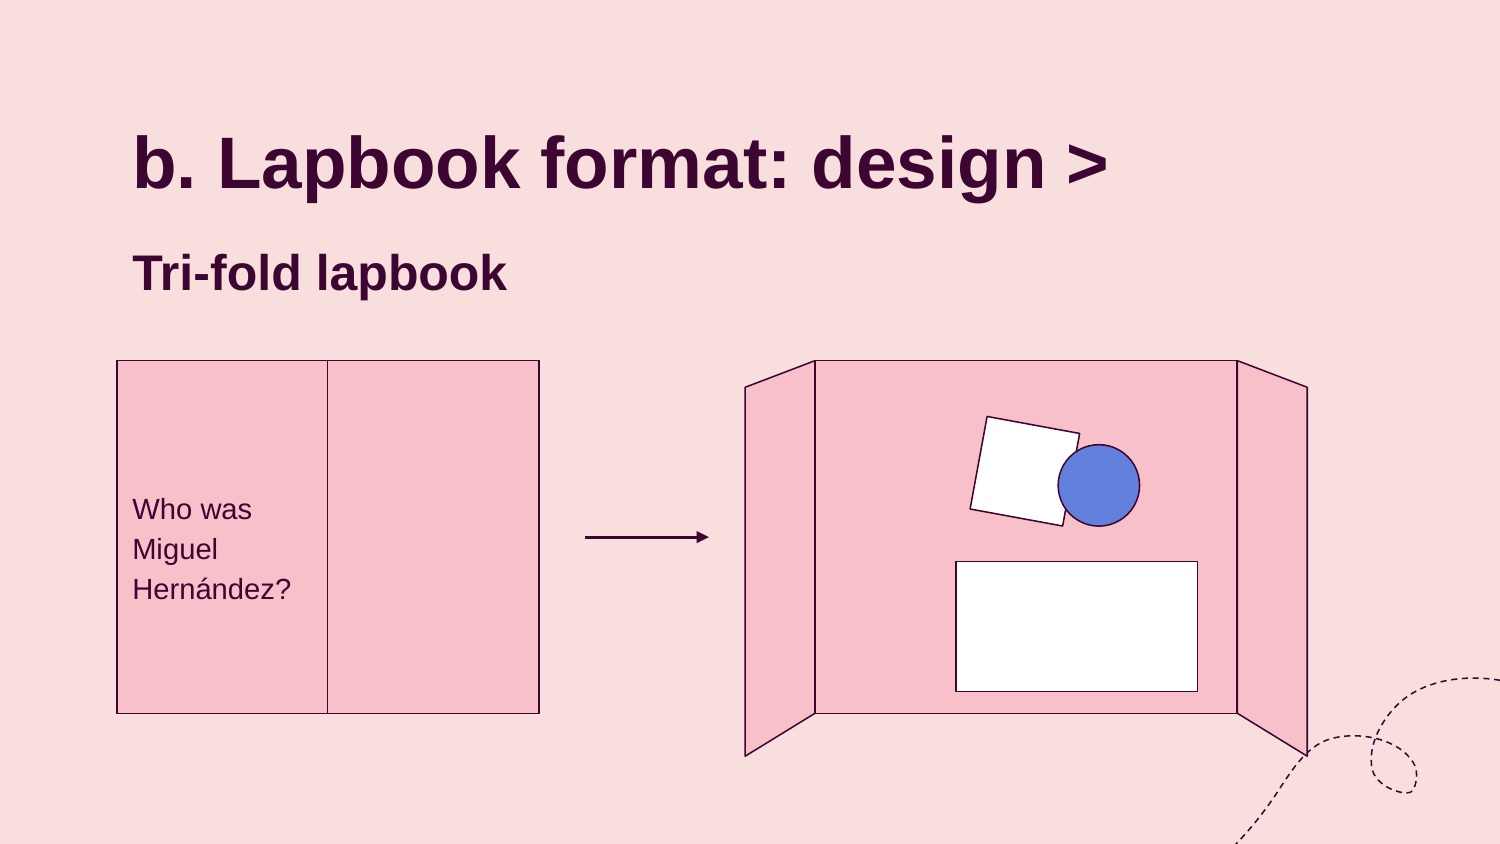

# b. Lapbook format: design >
Tri-fold lapbook

Who was Miguel Hernández?